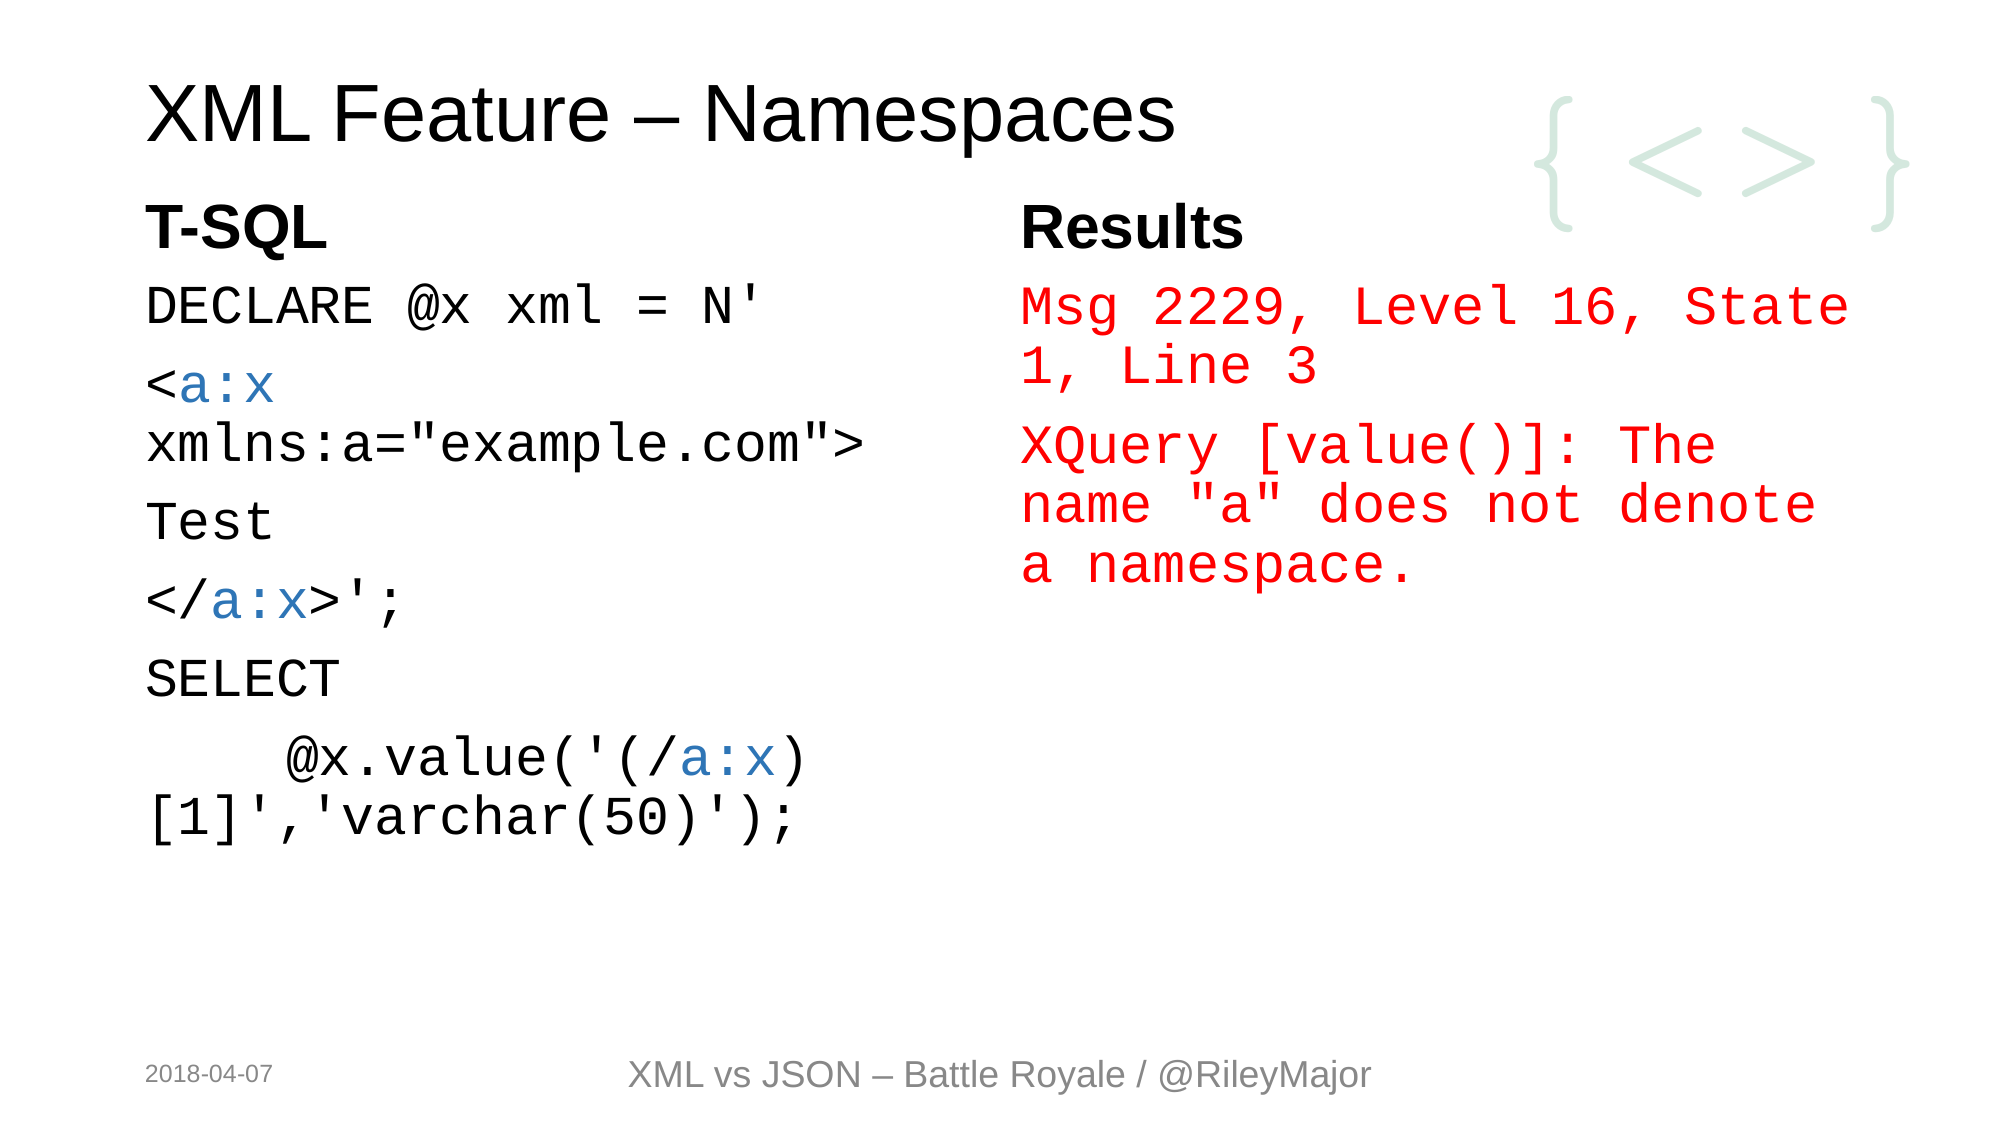

# XML Feature – Namespaces
T-SQL
Results
DECLARE @x xml = N'
<a:x xmlns:a="example.com">
Test
</a:x>';
SELECT
	@x.value('(/a:x)[1]','varchar(50)');
Msg 2229, Level 16, State 1, Line 3
XQuery [value()]: The name "a" does not denote a namespace.
49